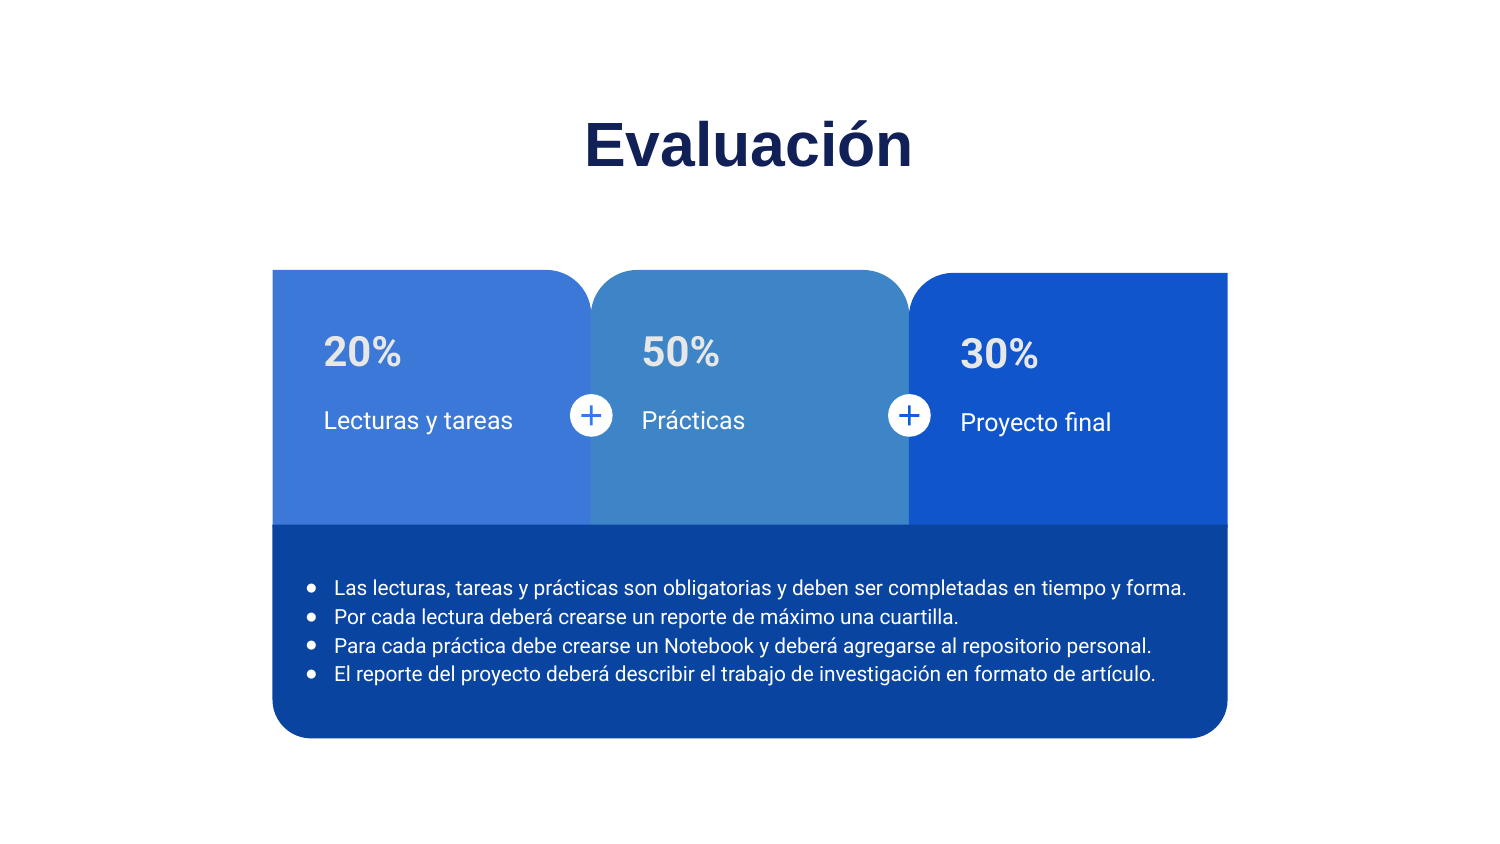

# Evaluación

20%
Lecturas y tareas

50%
Prácticas

30%
Proyecto final

Las lecturas, tareas y prácticas son obligatorias y deben ser completadas en tiempo y forma.
Por cada lectura deberá crearse un reporte de máximo una cuartilla.
Para cada práctica debe crearse un Notebook y deberá agregarse al repositorio personal.
El reporte del proyecto deberá describir el trabajo de investigación en formato de artículo.